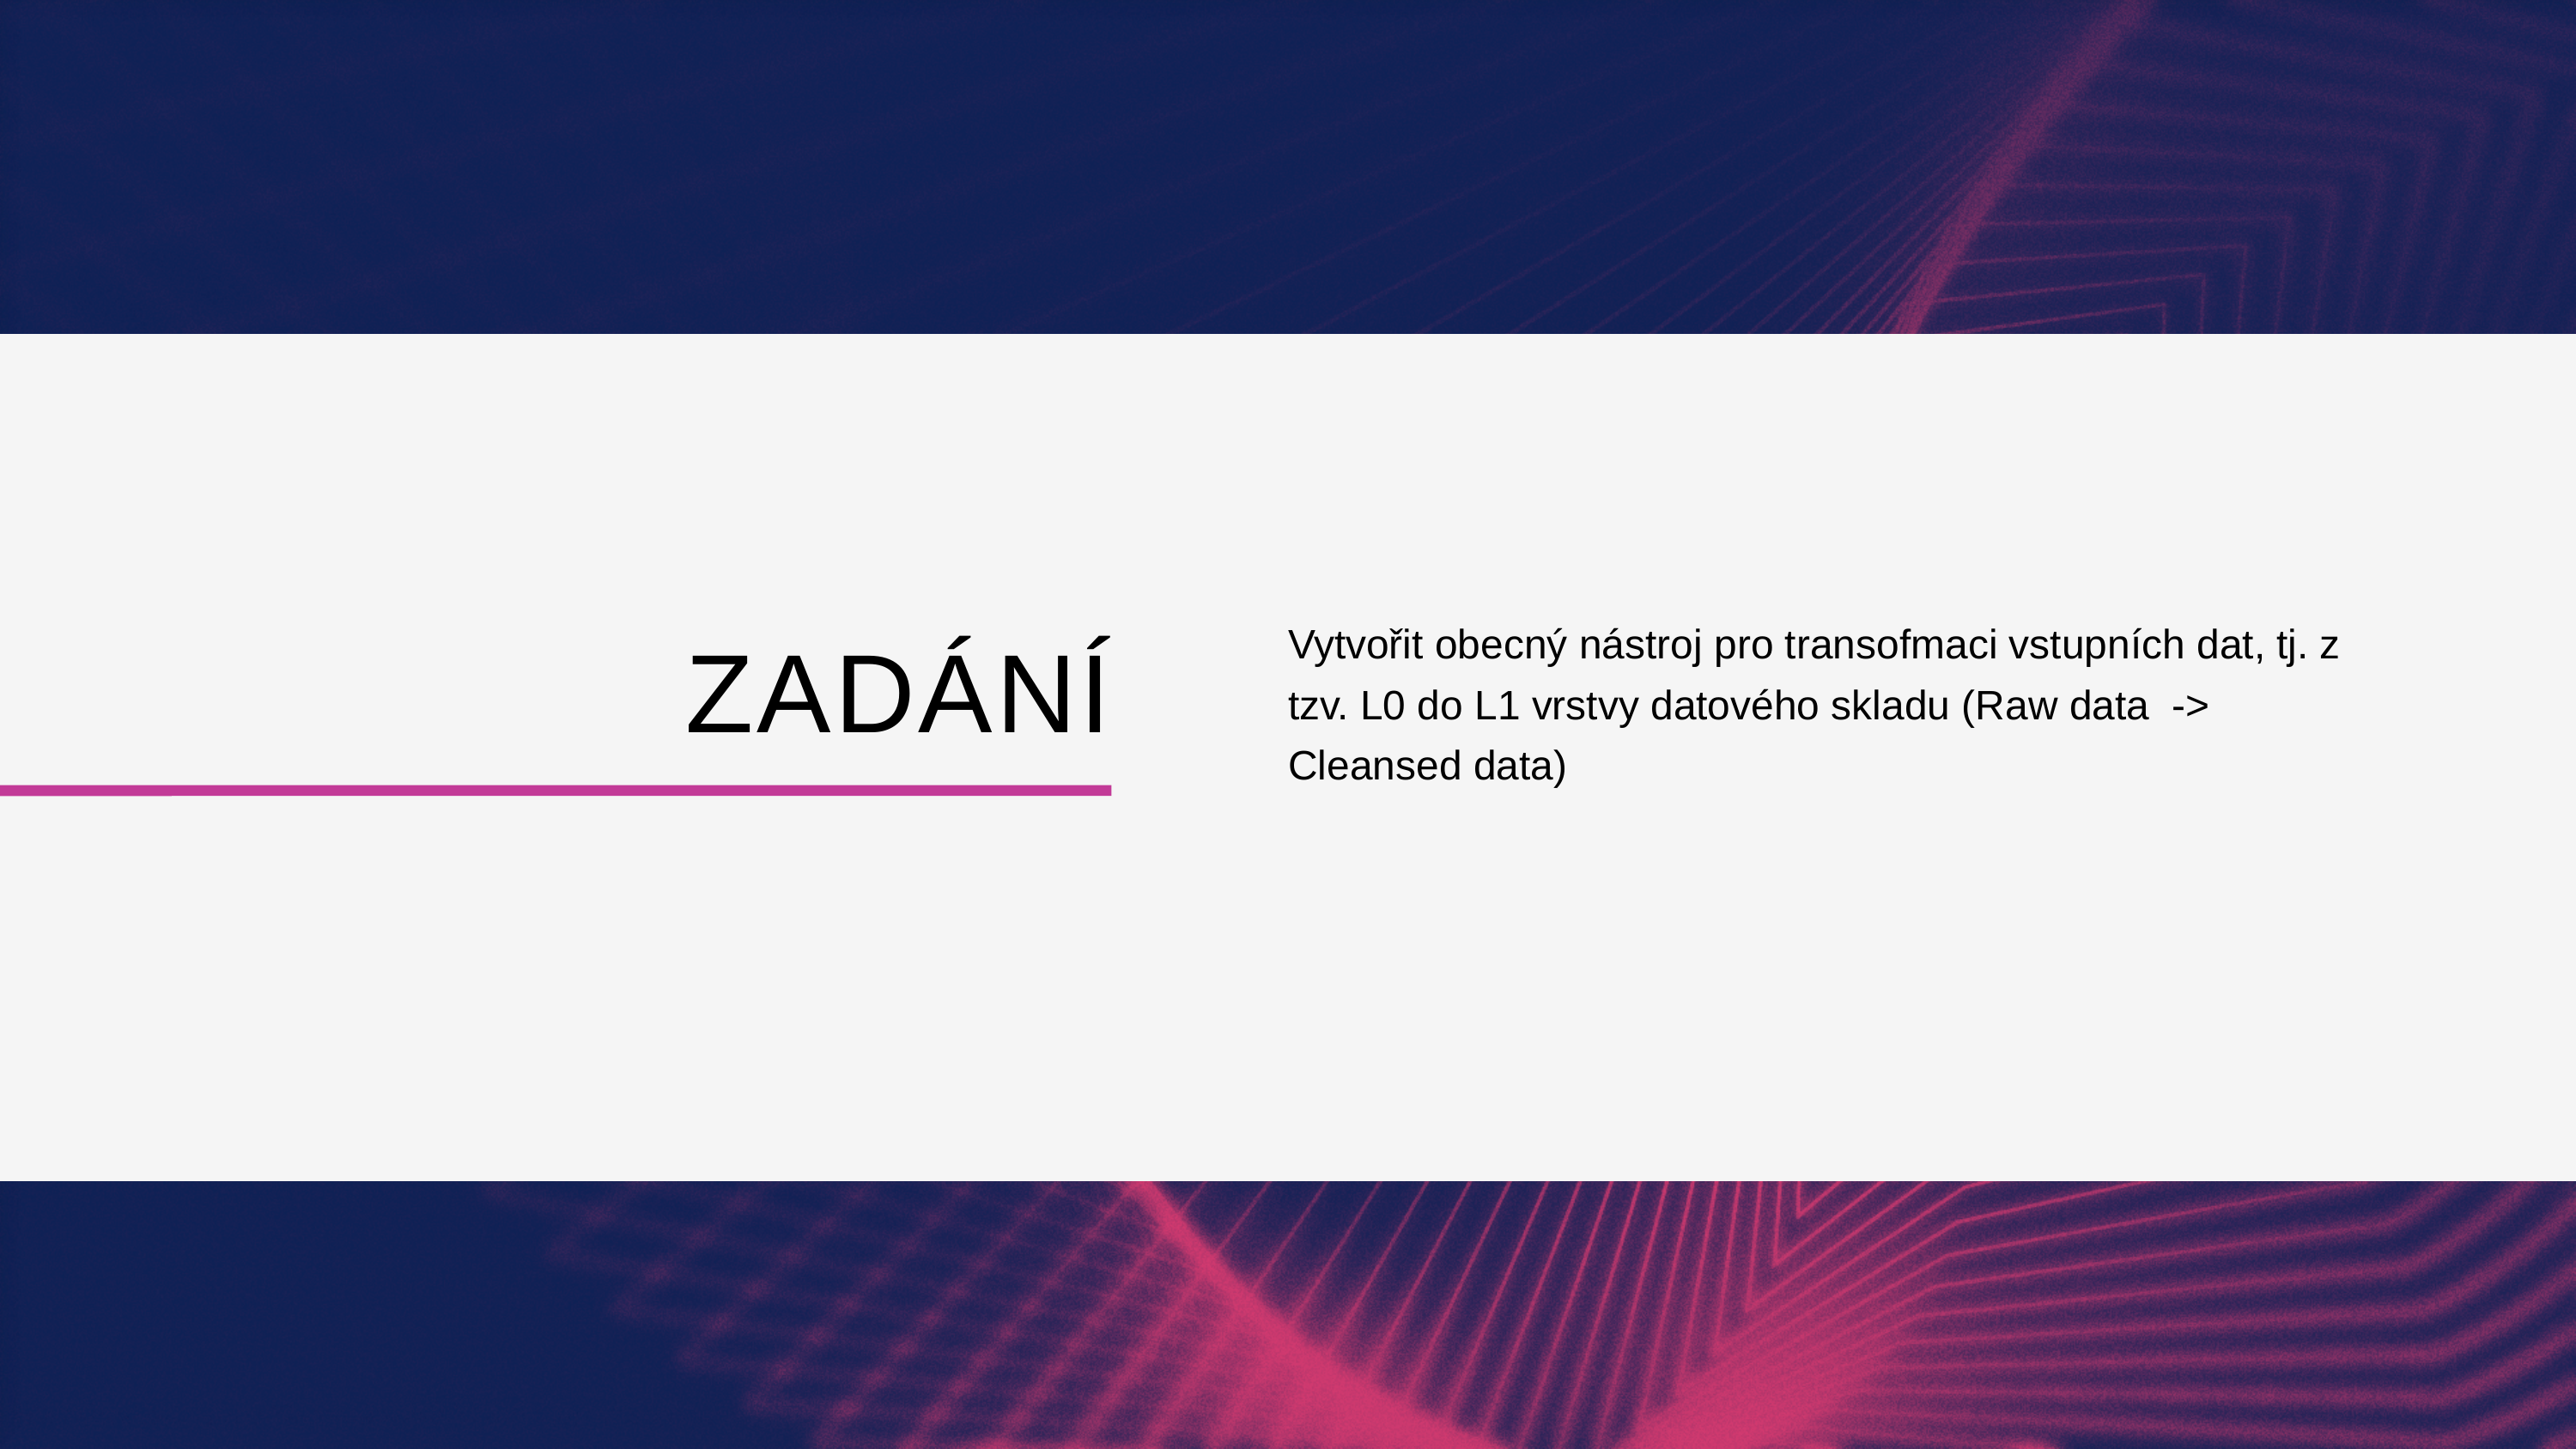

Vytvořit obecný nástroj pro transofmaci vstupních dat, tj. z tzv. L0 do L1 vrstvy datového skladu (Raw data  -> Cleansed data)

ZADÁNÍ